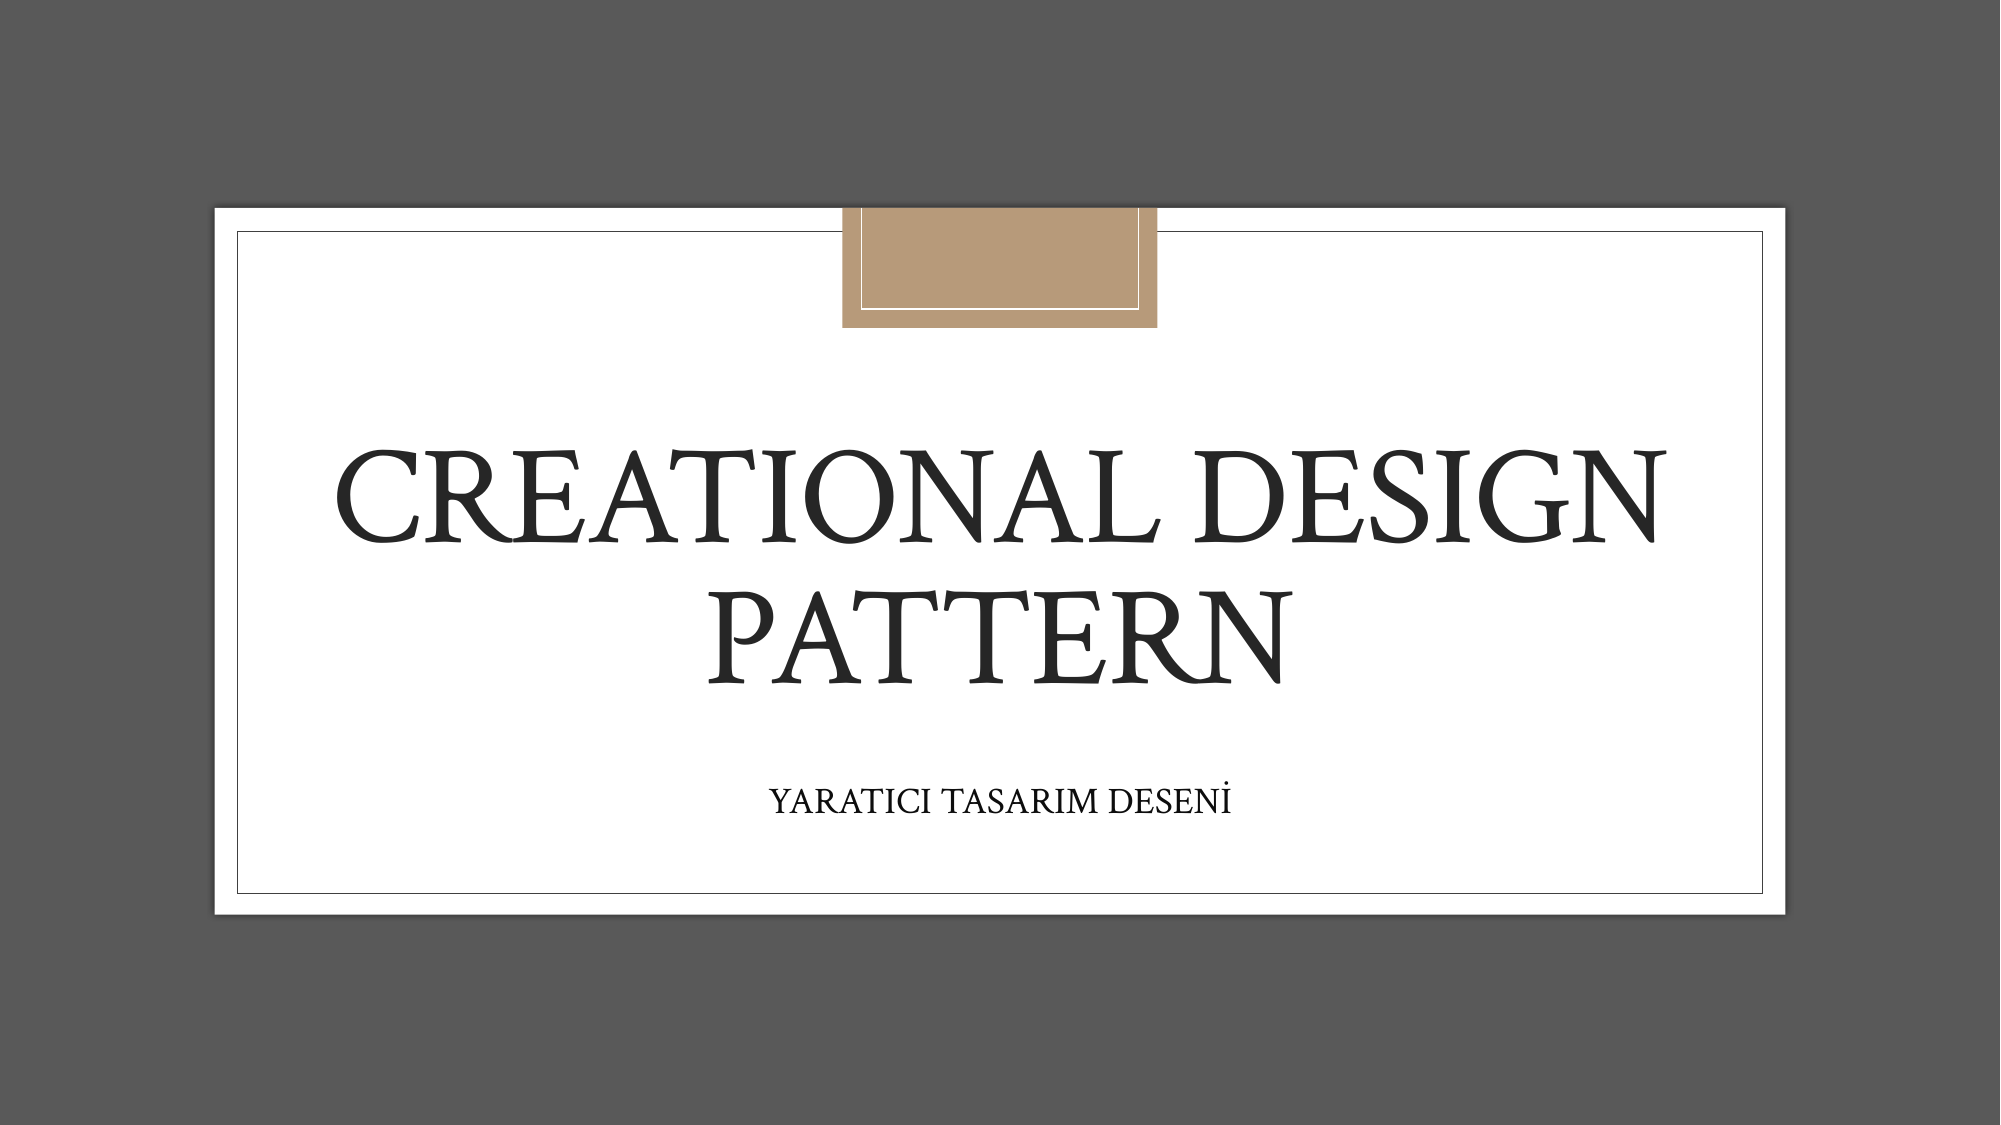

# Creatıonal desıgn pattern
YARATICI TASARIM DESENİ